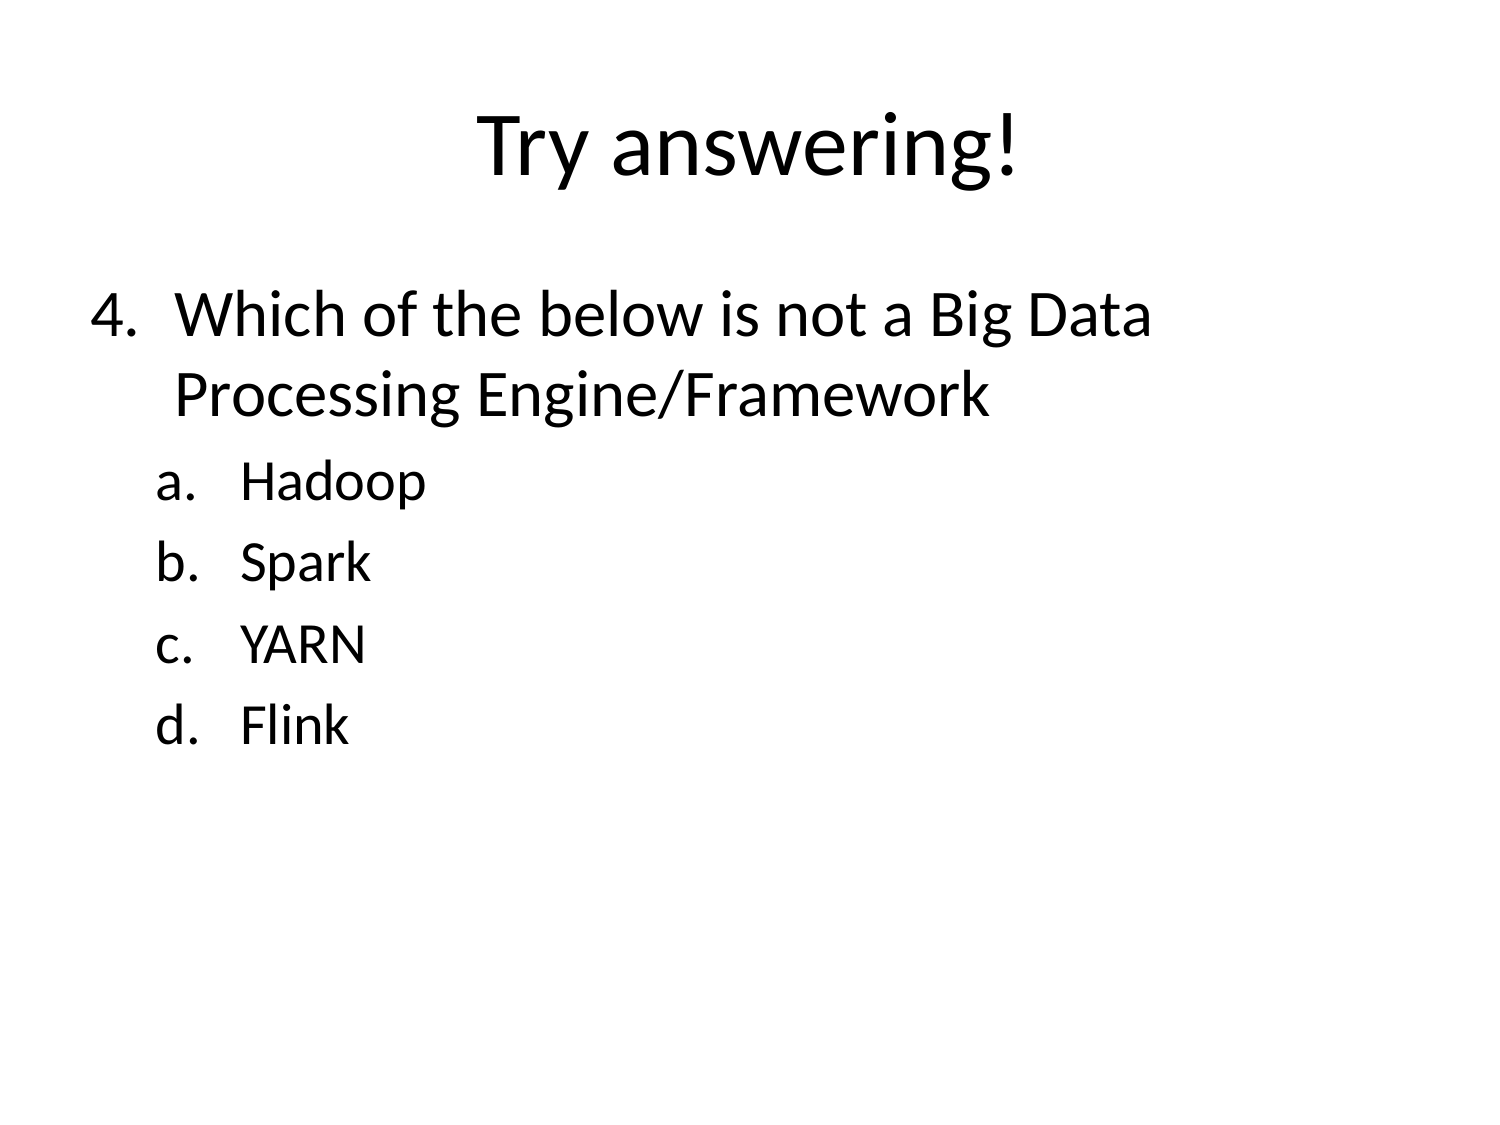

# Try answering!
Which of the below is not a Big Data Processing Engine/Framework
Hadoop
Spark
YARN
Flink